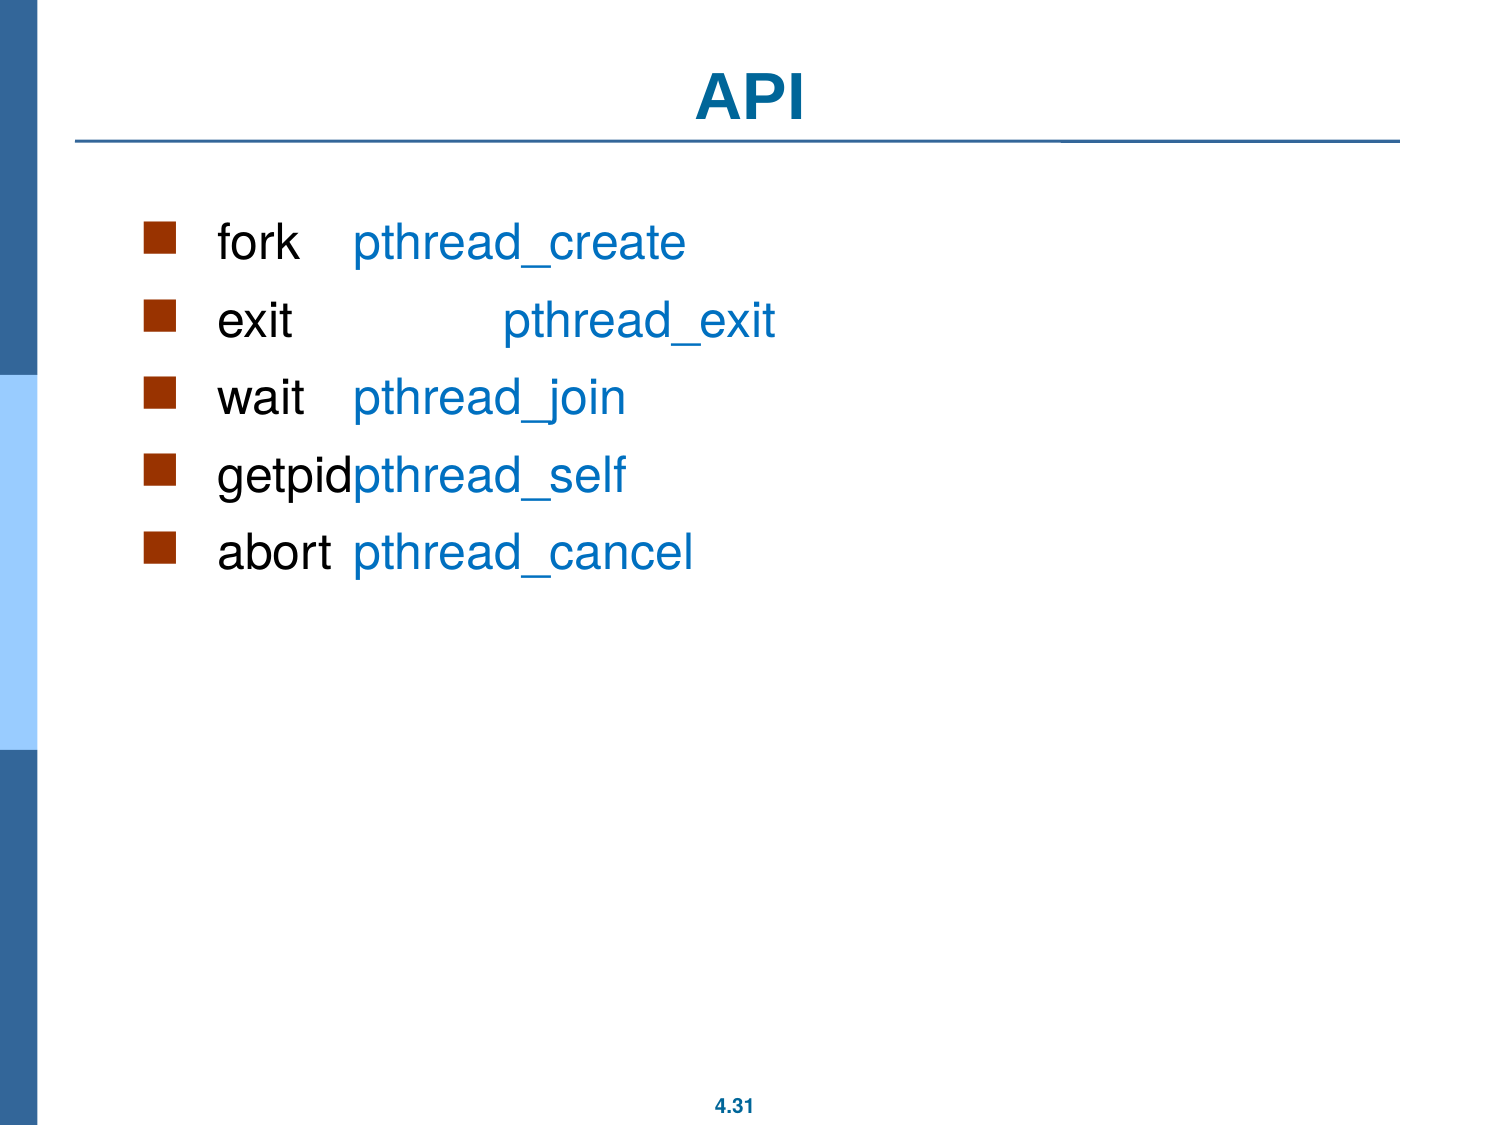

# API
 fork	pthread_create
 exit		pthread_exit
 wait 	pthread_join
 getpid	pthread_self
 abort	pthread_cancel